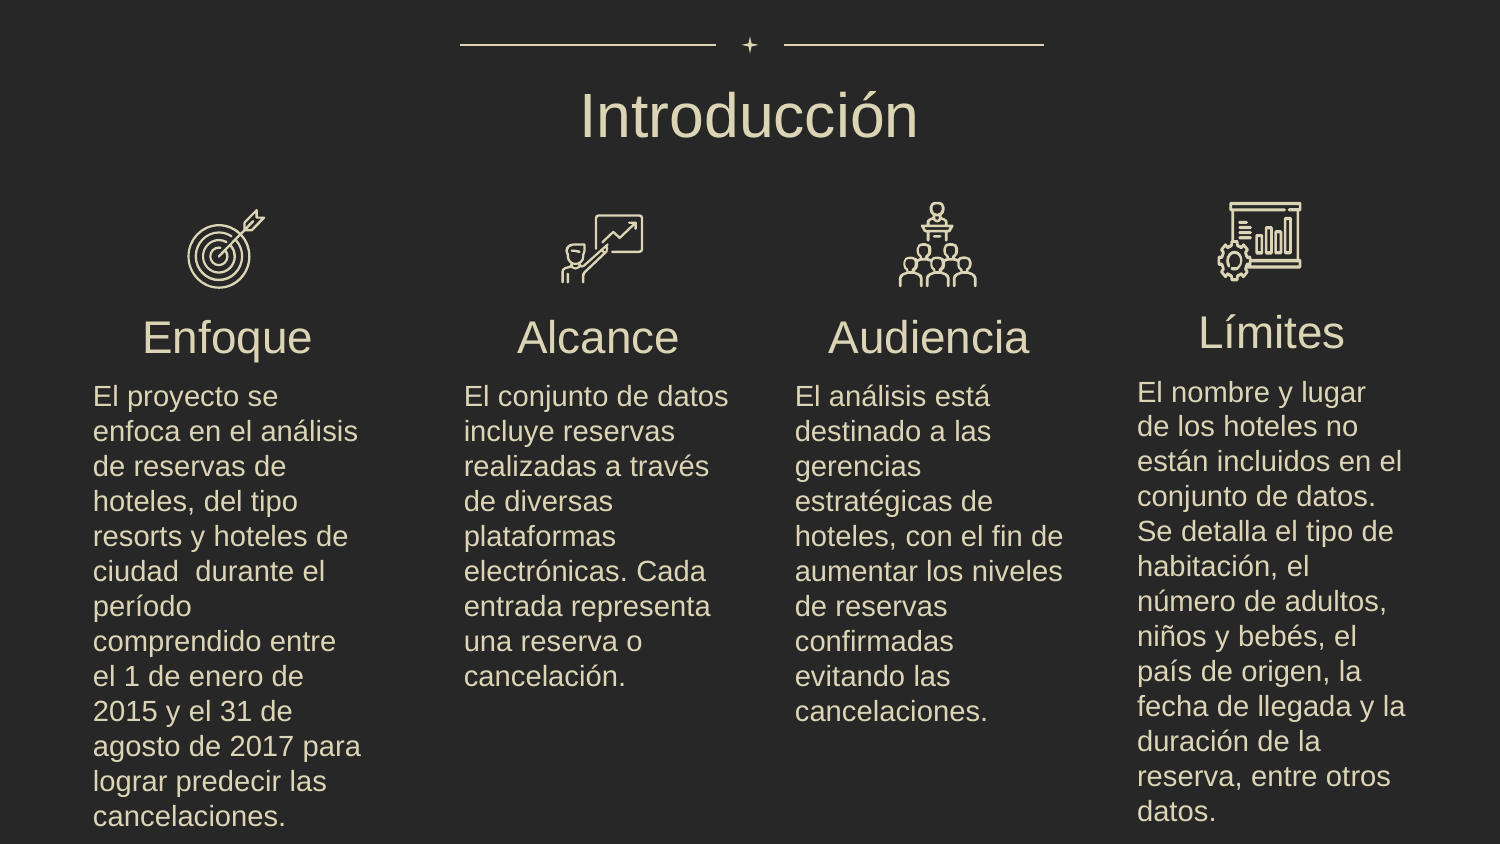

Introducción

Límites
# Enfoque
Alcance
Audiencia
El nombre y lugar de los hoteles no están incluidos en el conjunto de datos. Se detalla el tipo de habitación, el número de adultos, niños y bebés, el país de origen, la fecha de llegada y la duración de la reserva, entre otros datos.
El análisis está destinado a las gerencias estratégicas de hoteles, con el fin de aumentar los niveles de reservas confirmadas evitando las cancelaciones.
El proyecto se enfoca en el análisis de reservas de hoteles, del tipo resorts y hoteles de ciudad  durante el período comprendido entre el 1 de enero de 2015 y el 31 de agosto de 2017 para lograr predecir las cancelaciones.
El conjunto de datos incluye reservas realizadas a través de diversas plataformas electrónicas. Cada entrada representa una reserva o cancelación.